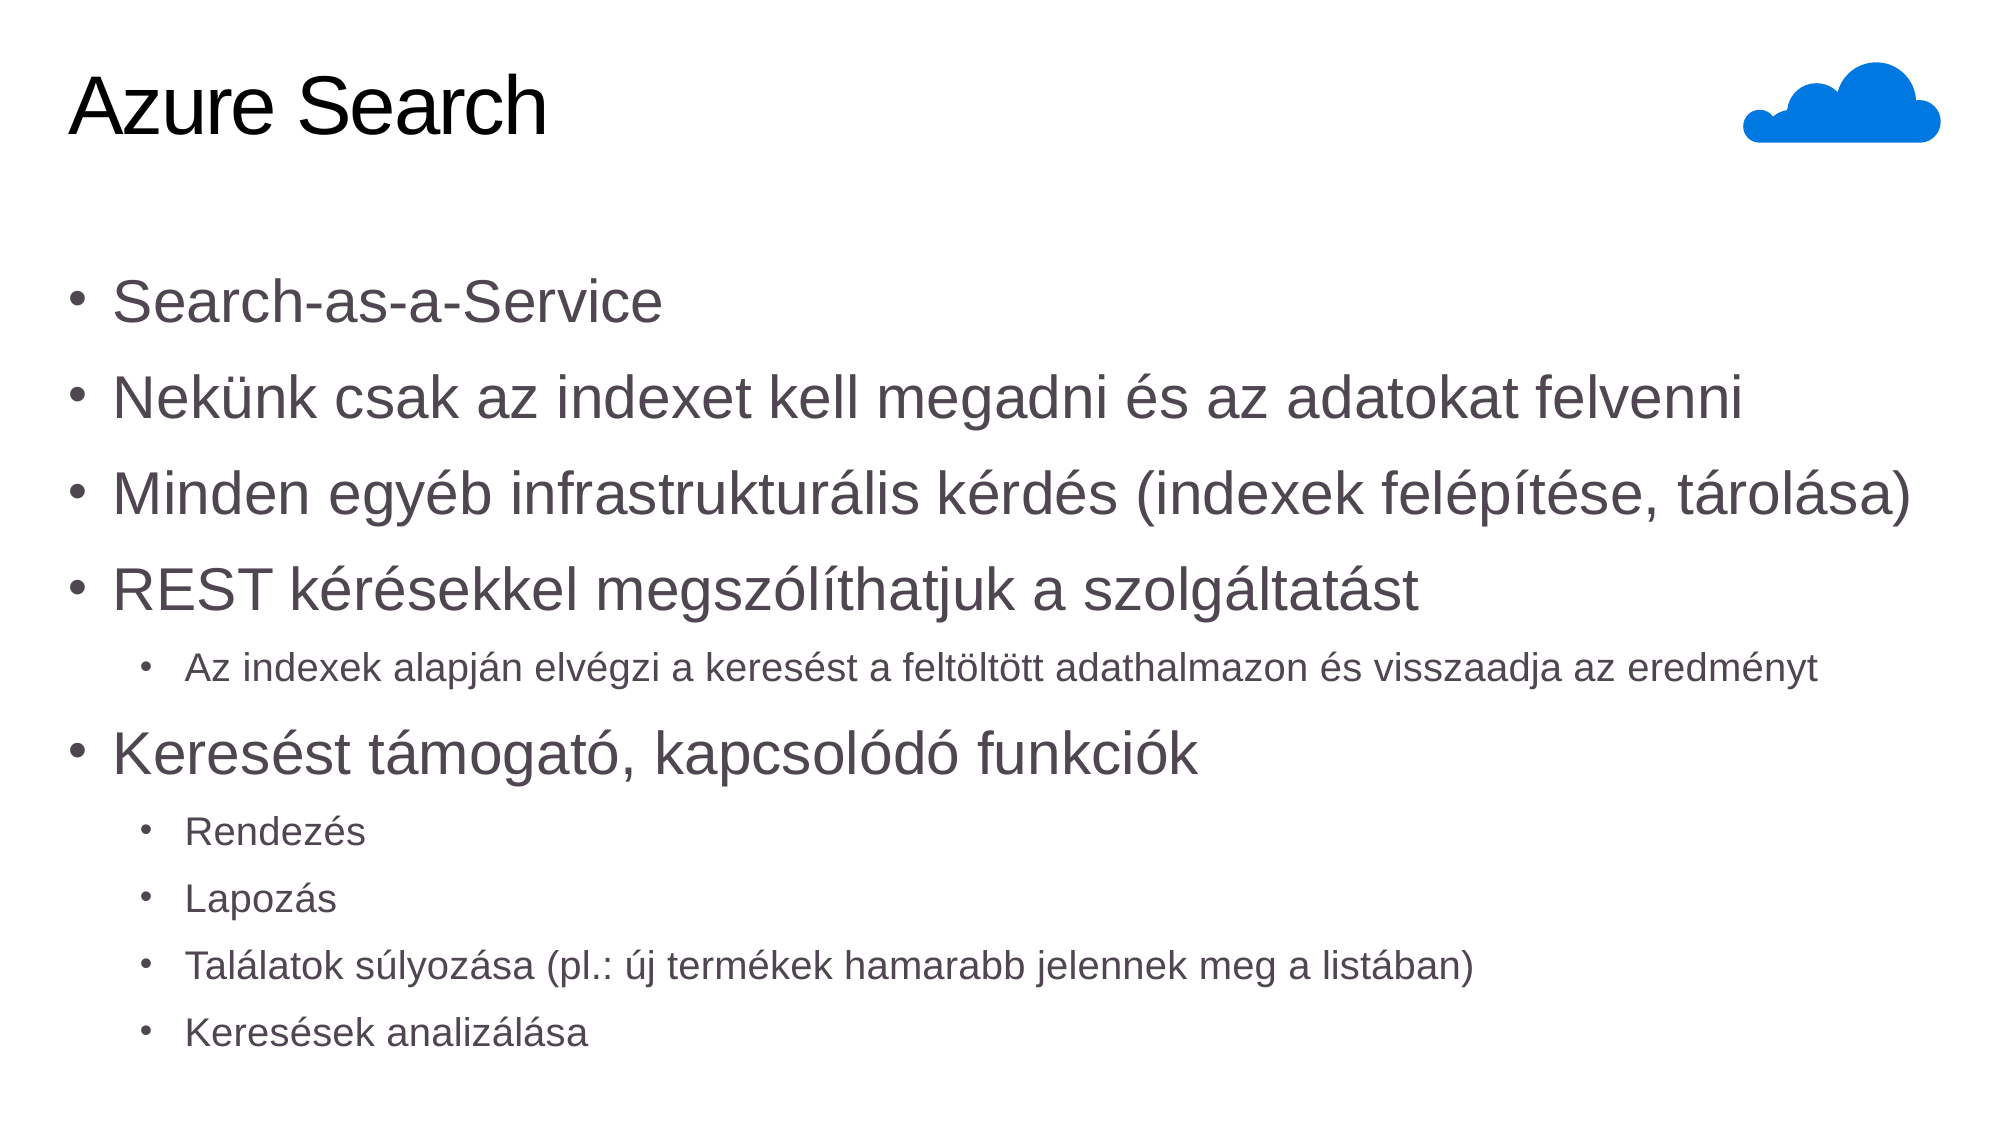

# Azure Search
Search-as-a-Service
Nekünk csak az indexet kell megadni és az adatokat felvenni
Minden egyéb infrastrukturális kérdés (indexek felépítése, tárolása)
REST kérésekkel megszólíthatjuk a szolgáltatást
Az indexek alapján elvégzi a keresést a feltöltött adathalmazon és visszaadja az eredményt
Keresést támogató, kapcsolódó funkciók
Rendezés
Lapozás
Találatok súlyozása (pl.: új termékek hamarabb jelennek meg a listában)
Keresések analizálása